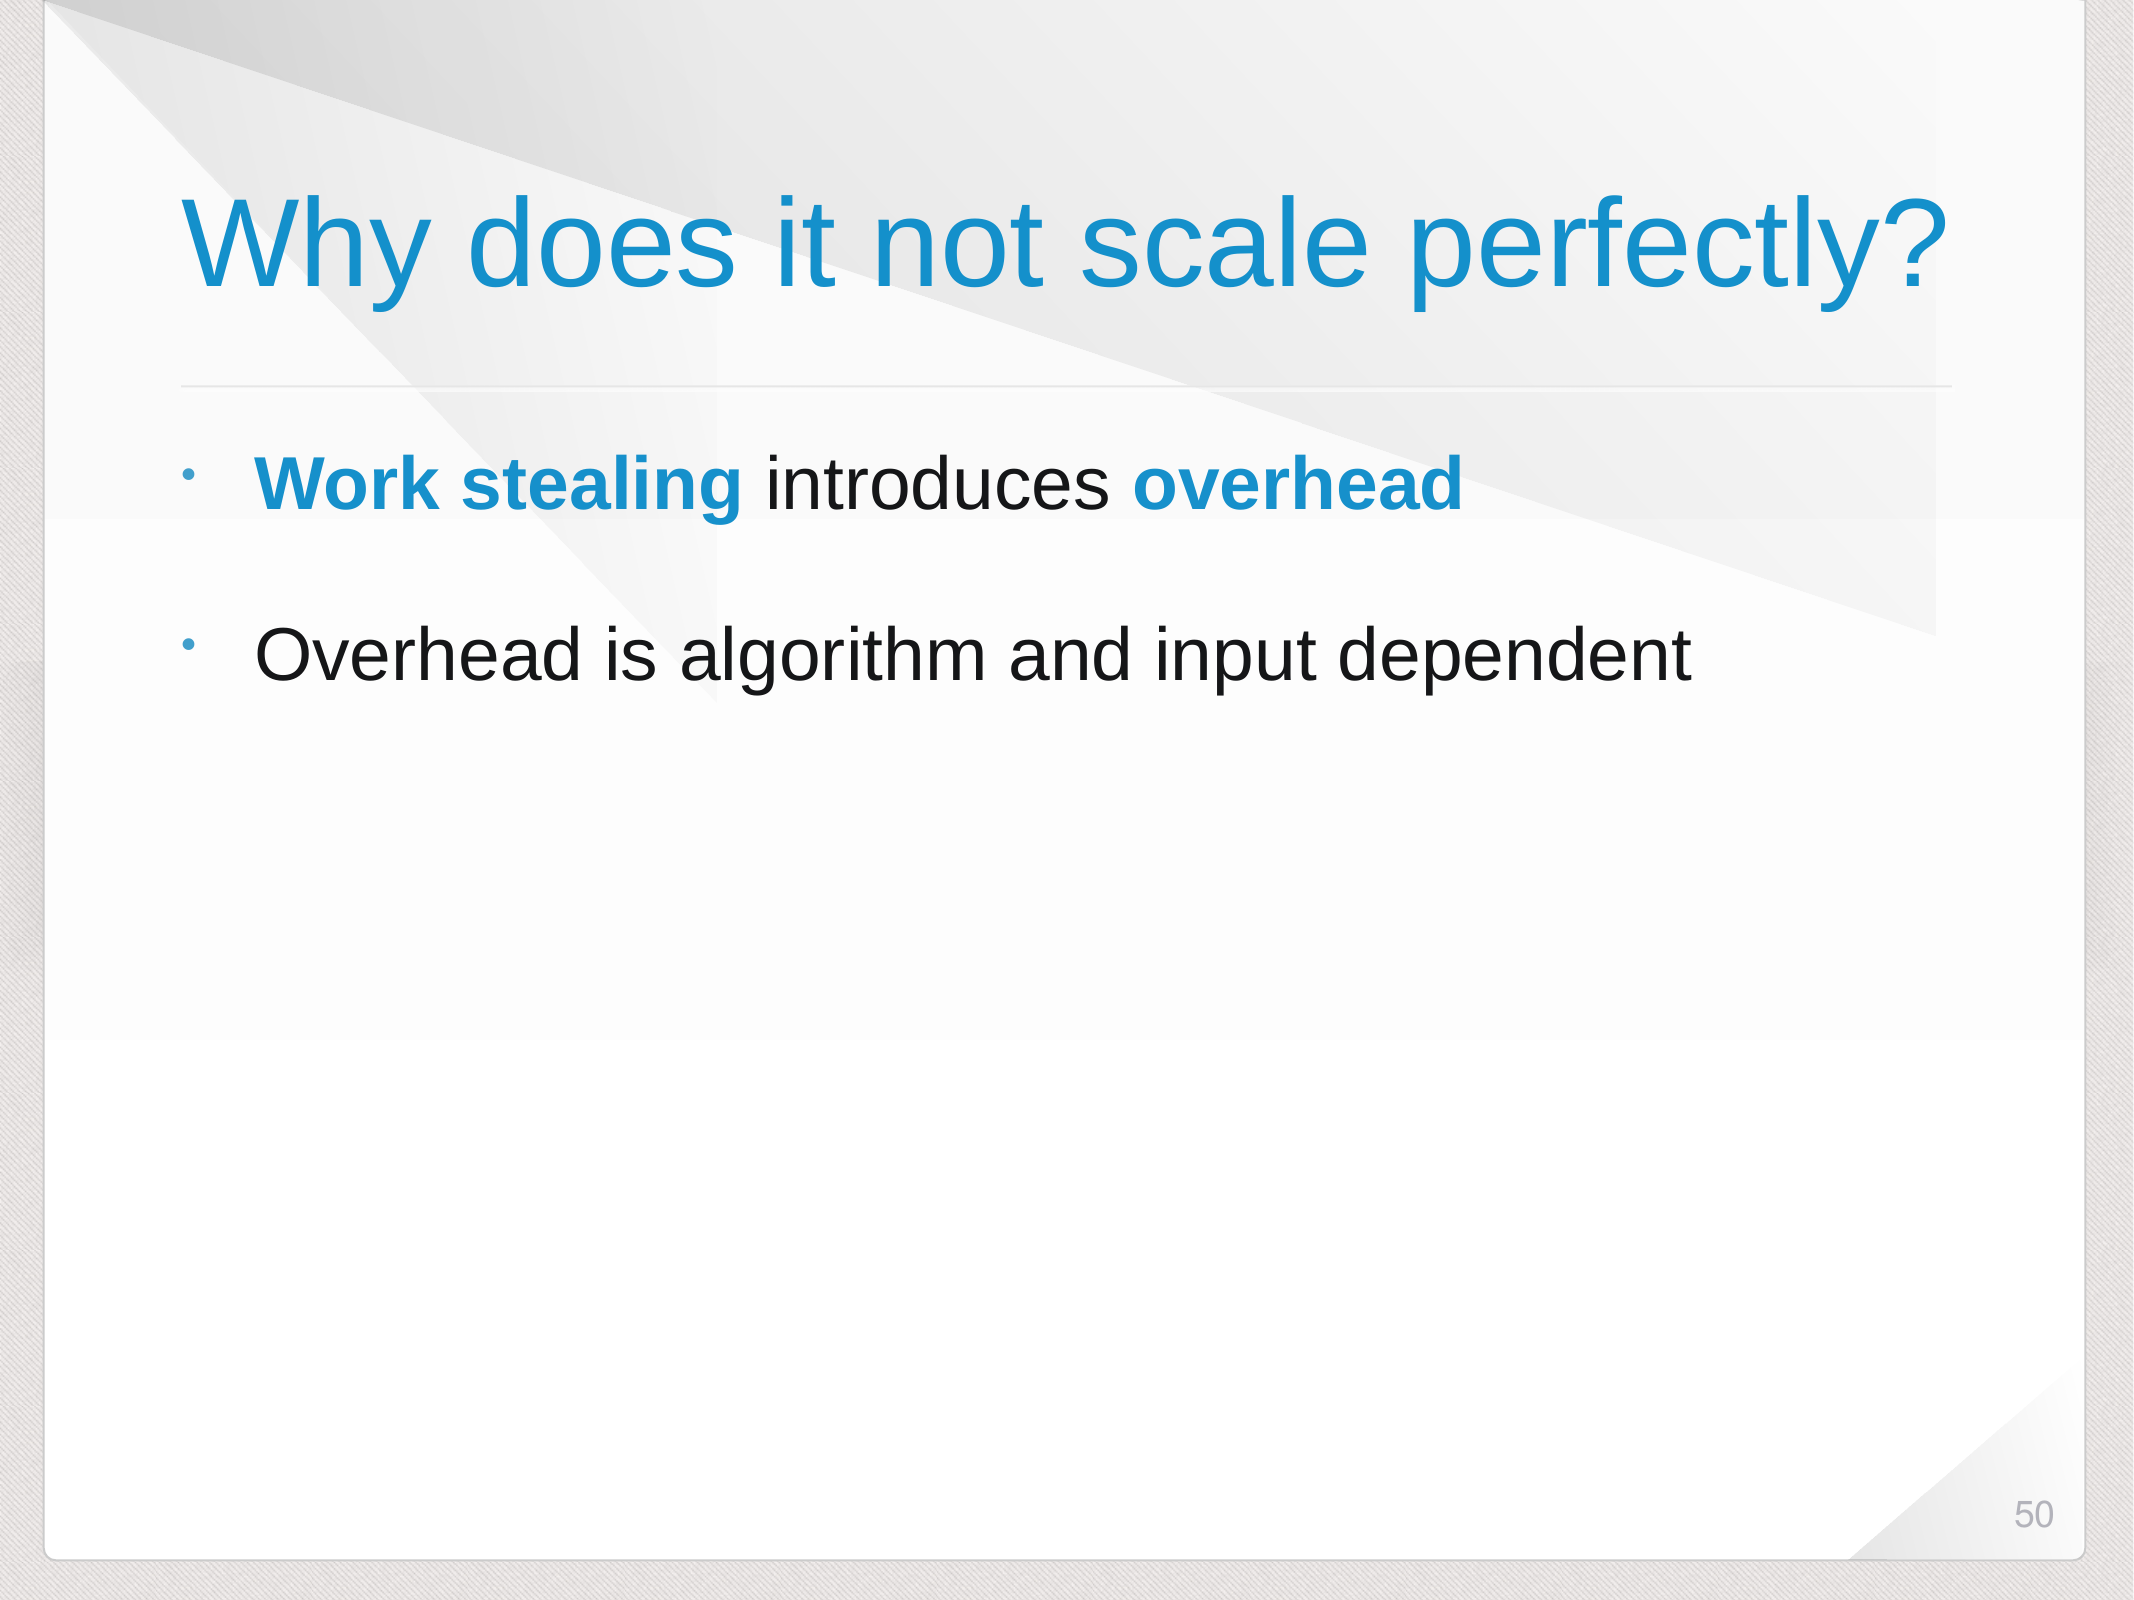

# Why does it not scale perfectly?
Work stealing introduces overhead
Overhead is algorithm and input dependent
50